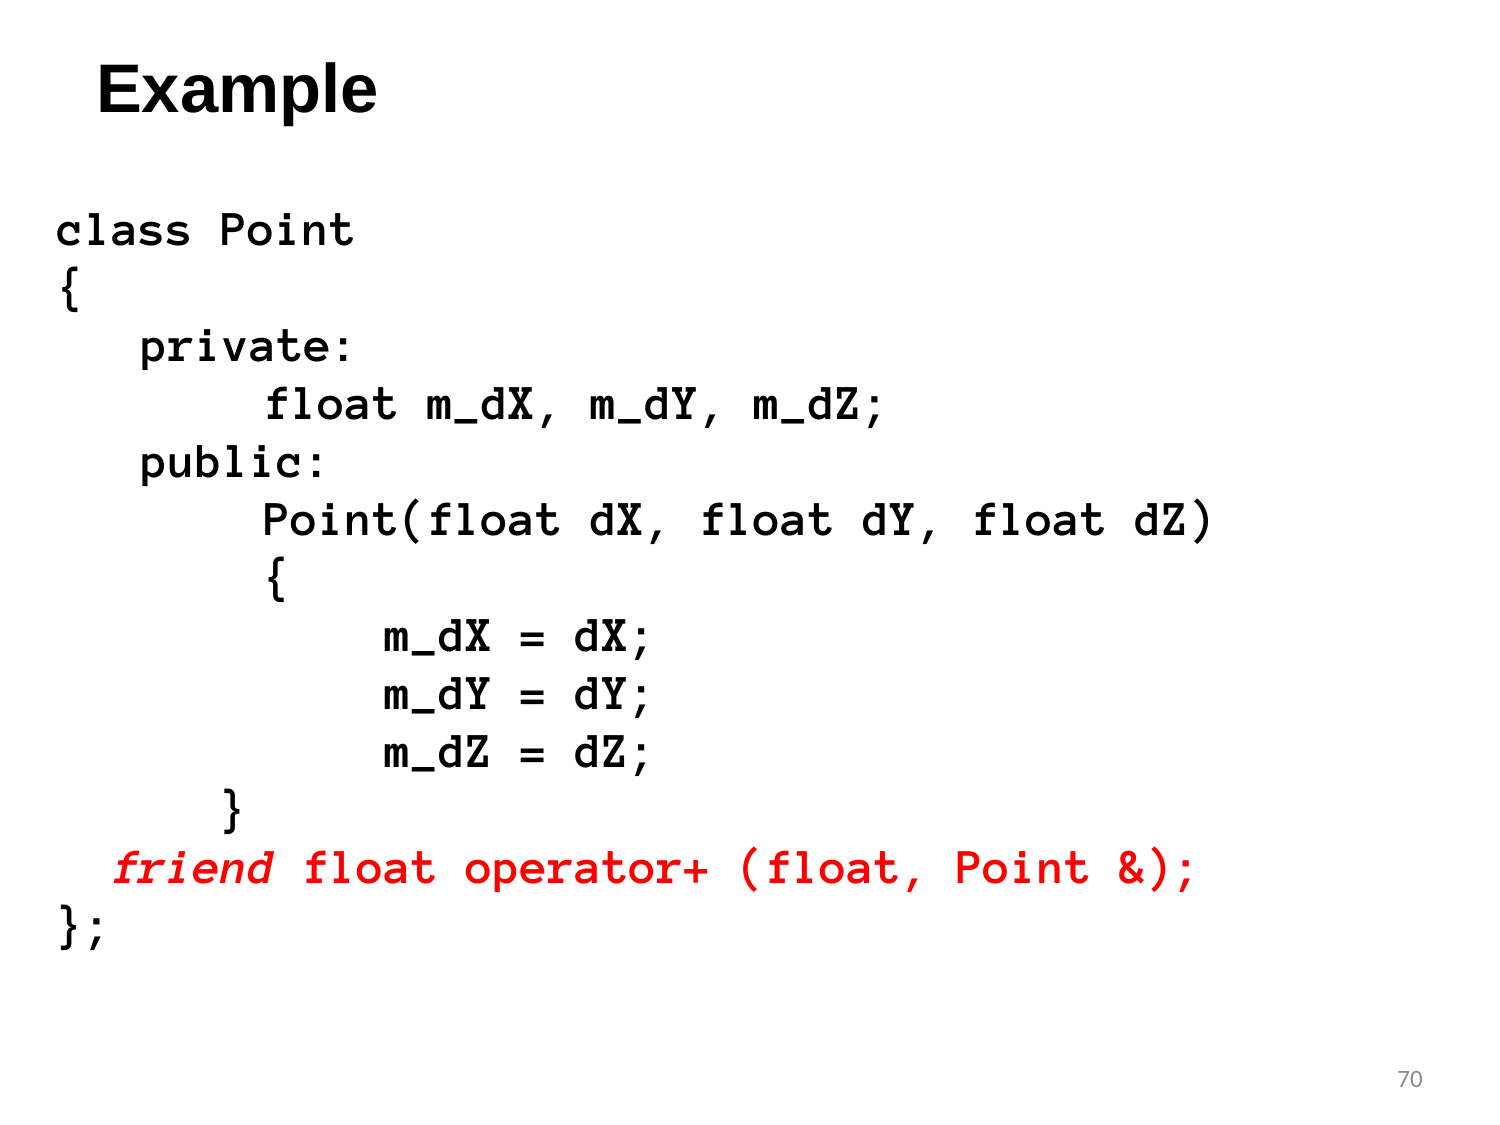

# Example
class Point
{
	 private:
   	float m_dX, m_dY, m_dZ;
	 public:
   	Point(float dX, float dY, float dZ)
	 	{
            m_dX = dX;
            m_dY = dY;
            m_dZ = dZ;
      }
  friend float operator+ (float, Point &);
};
70